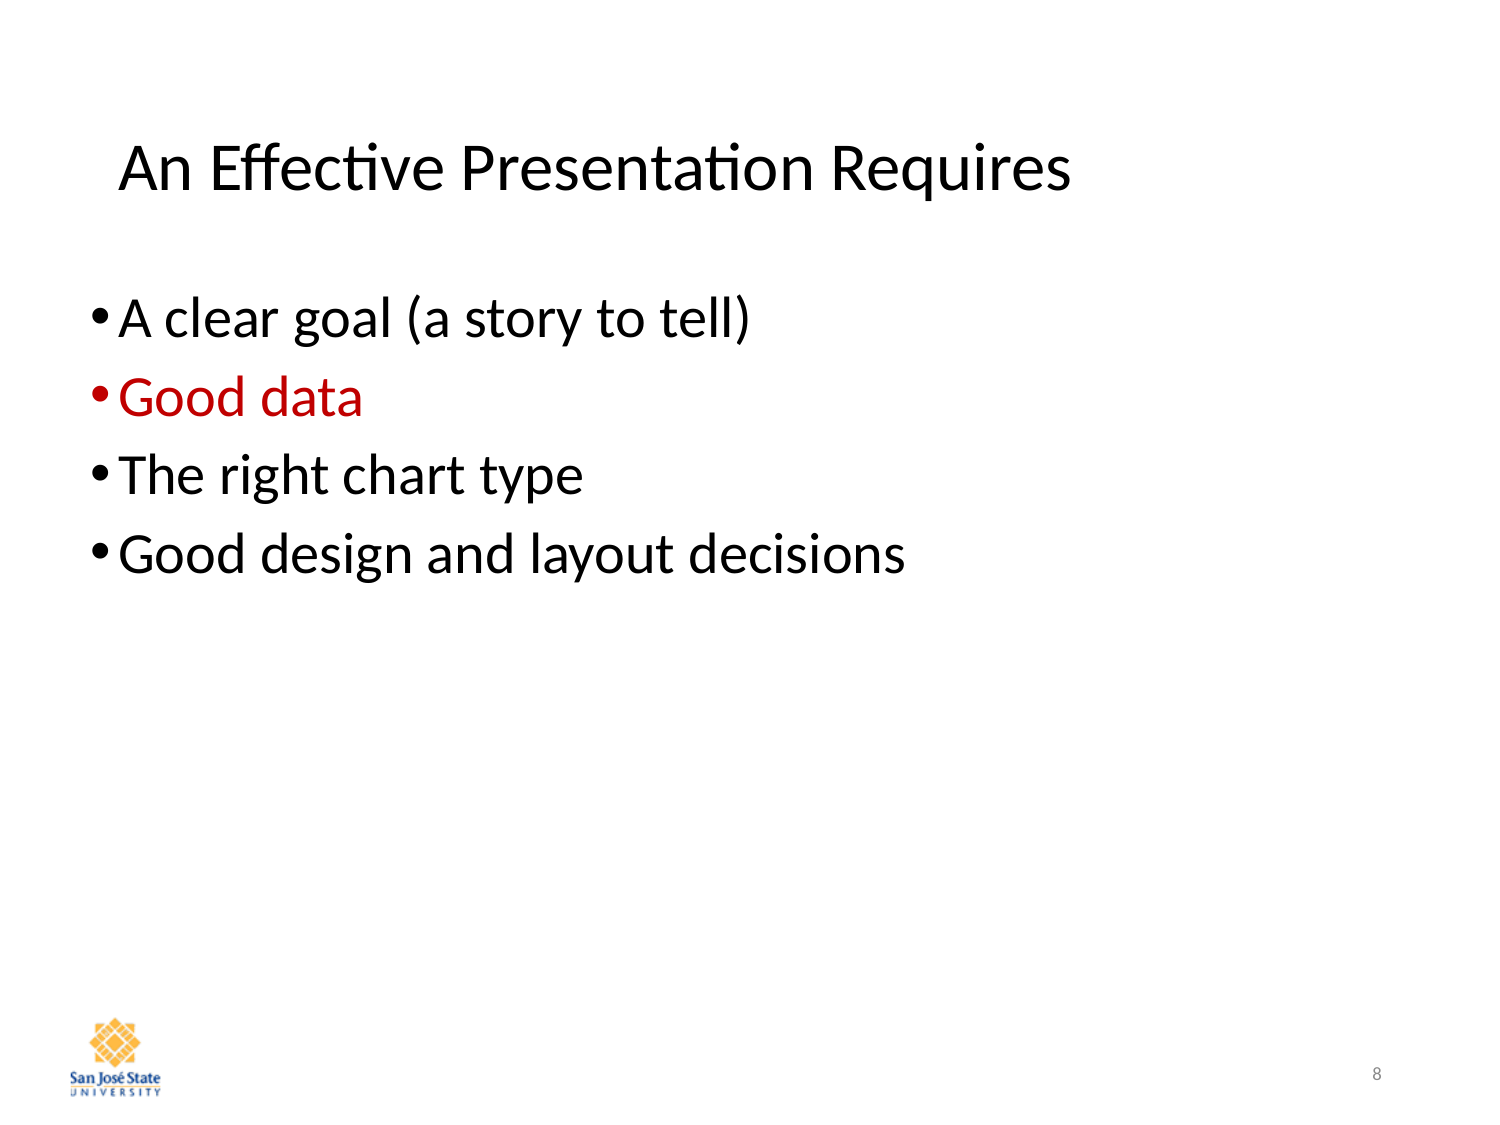

# An Effective Presentation Requires
A clear goal (a story to tell)
Good data
The right chart type
Good design and layout decisions

8